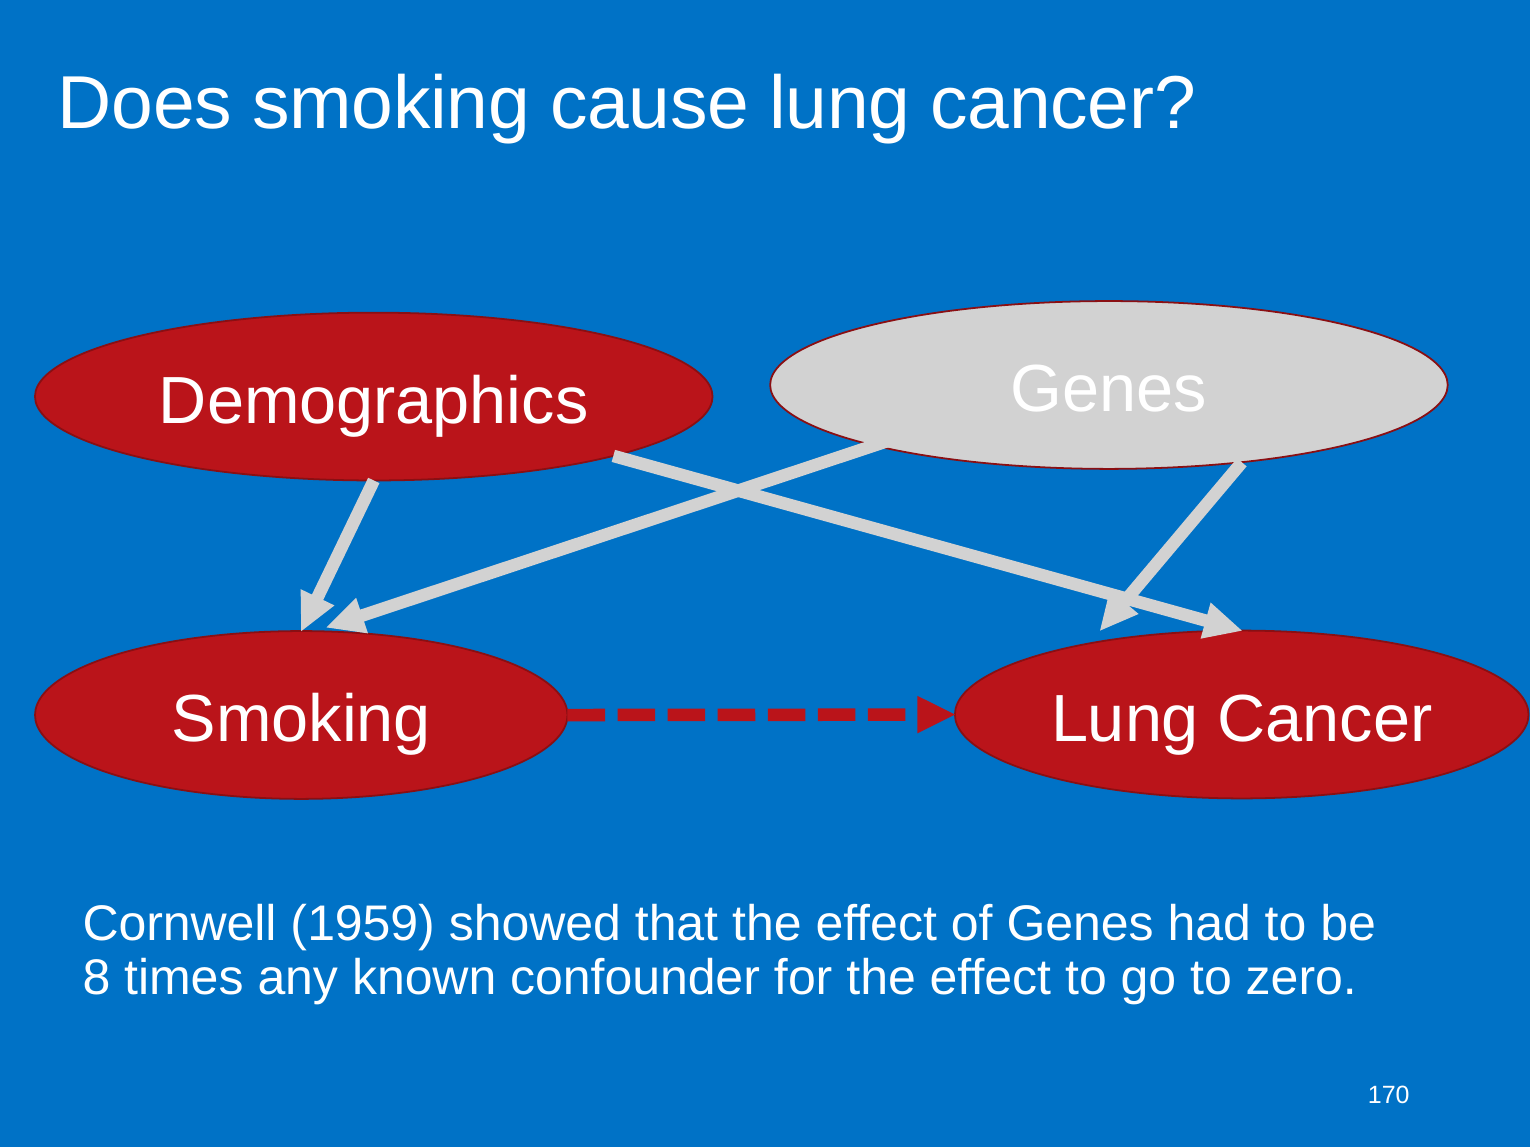

170
# Does smoking cause lung cancer?
Genes
Demographics
Lung Cancer
Smoking
Cornwell (1959) showed that the effect of Genes had to be 8 times any known confounder for the effect to go to zero.